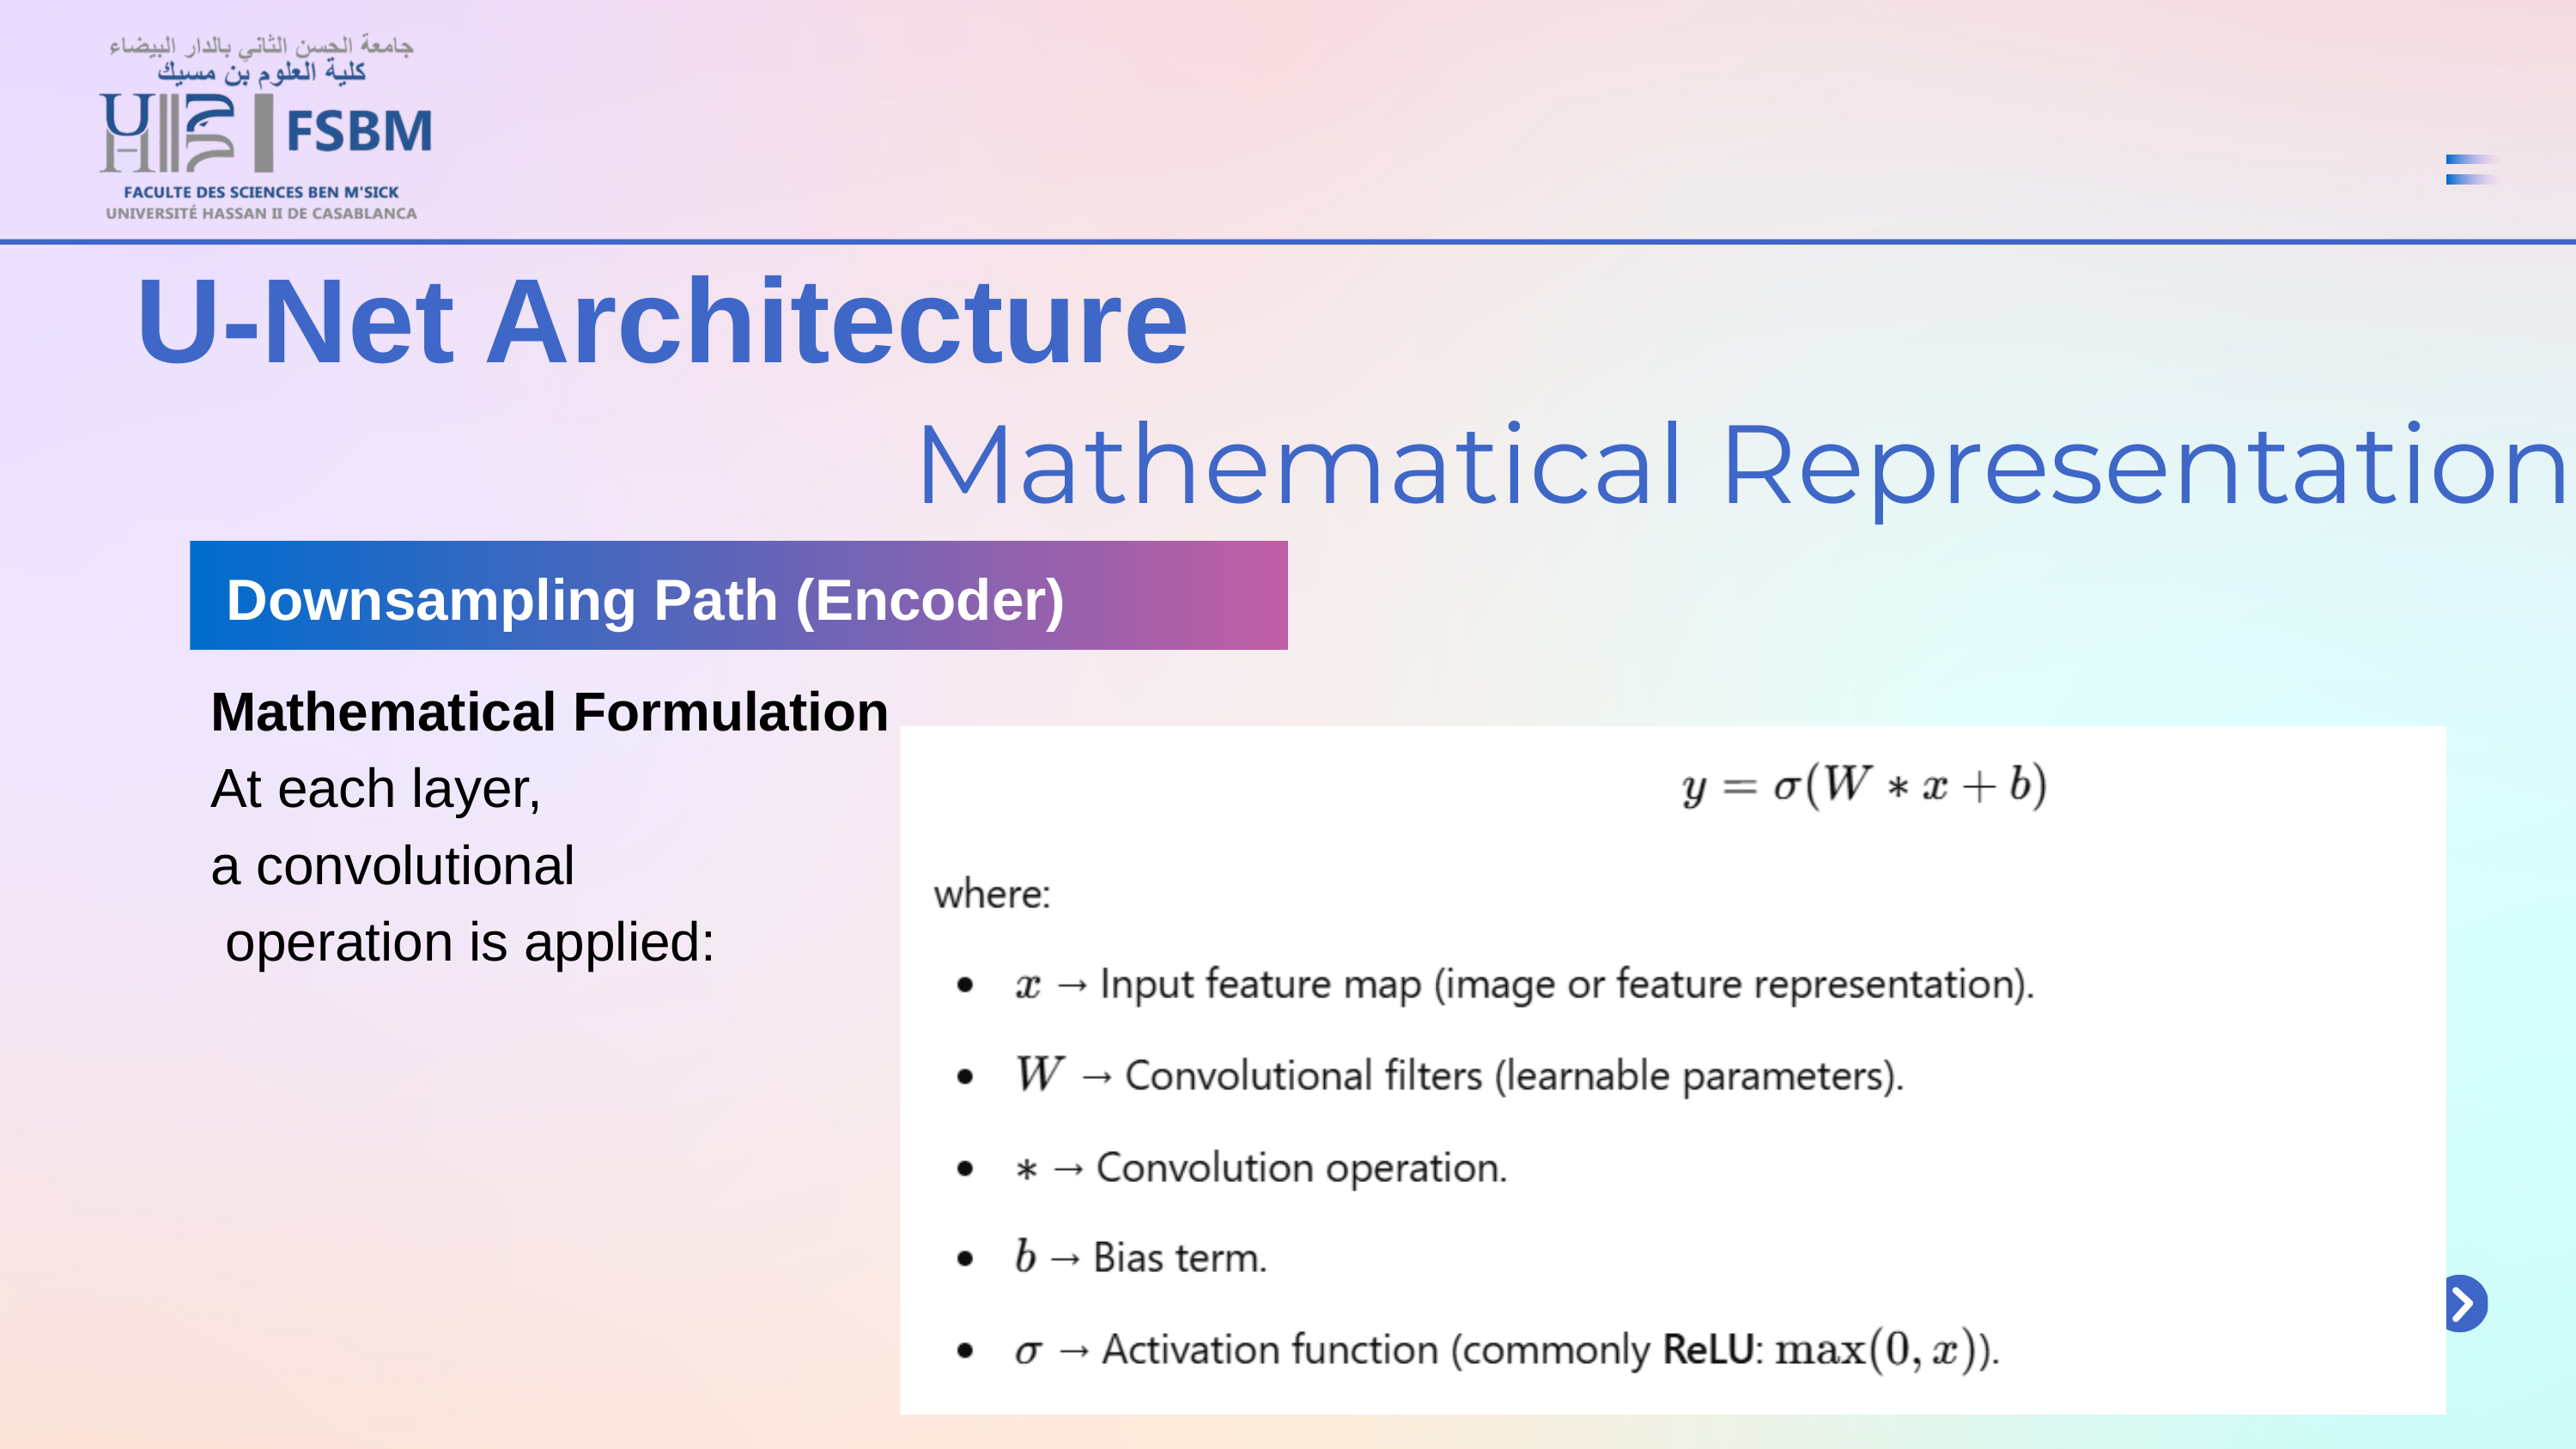

U-Net Architecture
Mathematical Representation

Downsampling Path (Encoder)
Mathematical Formulation
At each layer,
a convolutional
 operation is applied: